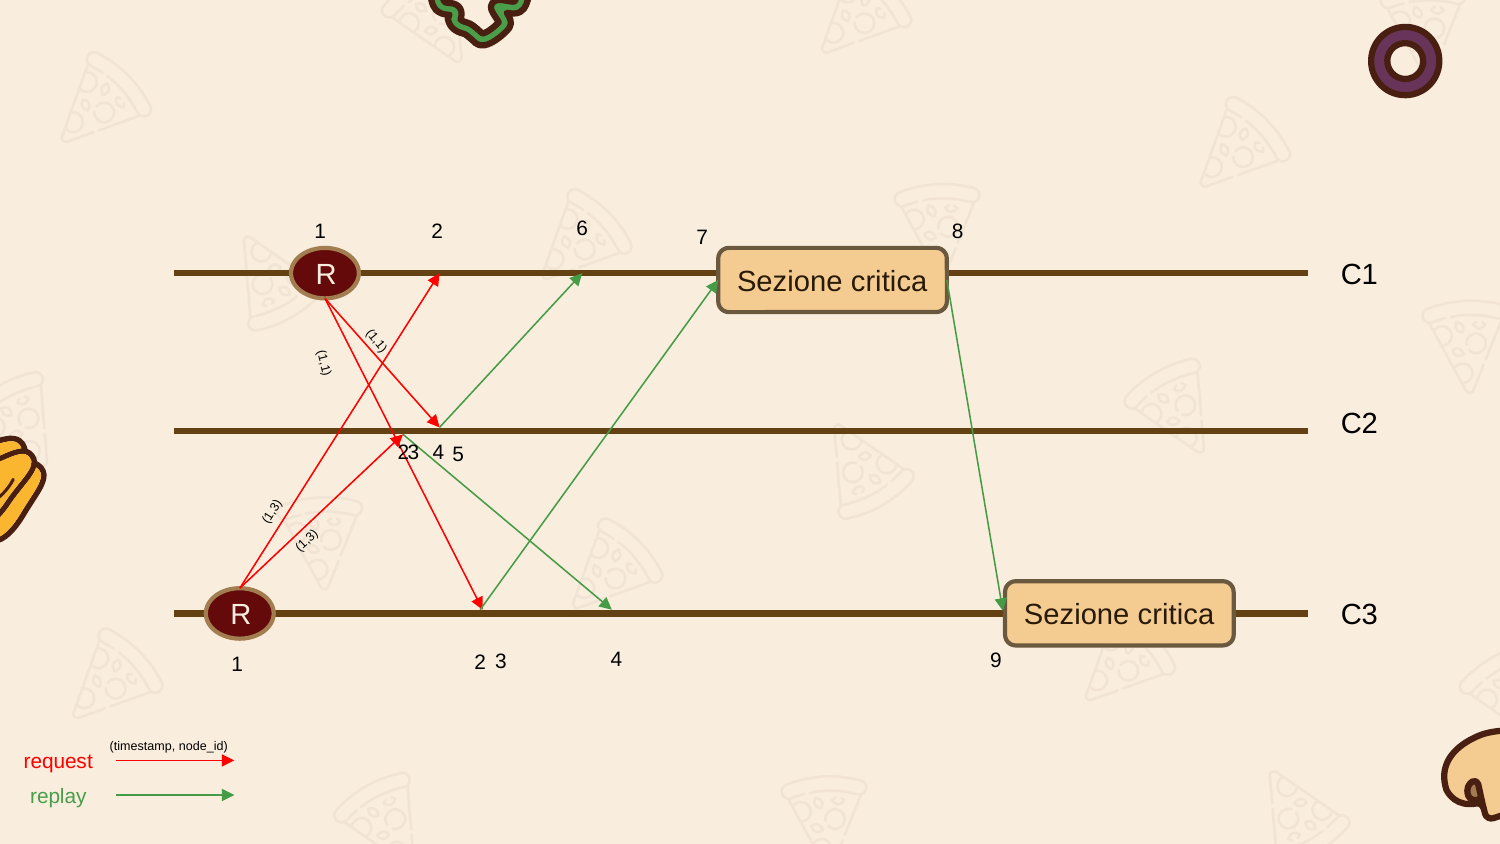

6
8
1
2
7
R
Sezione critica
C1
(1,1)
(1,1)
C2
2
3
4
5
(1,3)
(1,3)
Sezione critica
R
C3
4
9
3
2
1
(timestamp, node_id)
request
replay